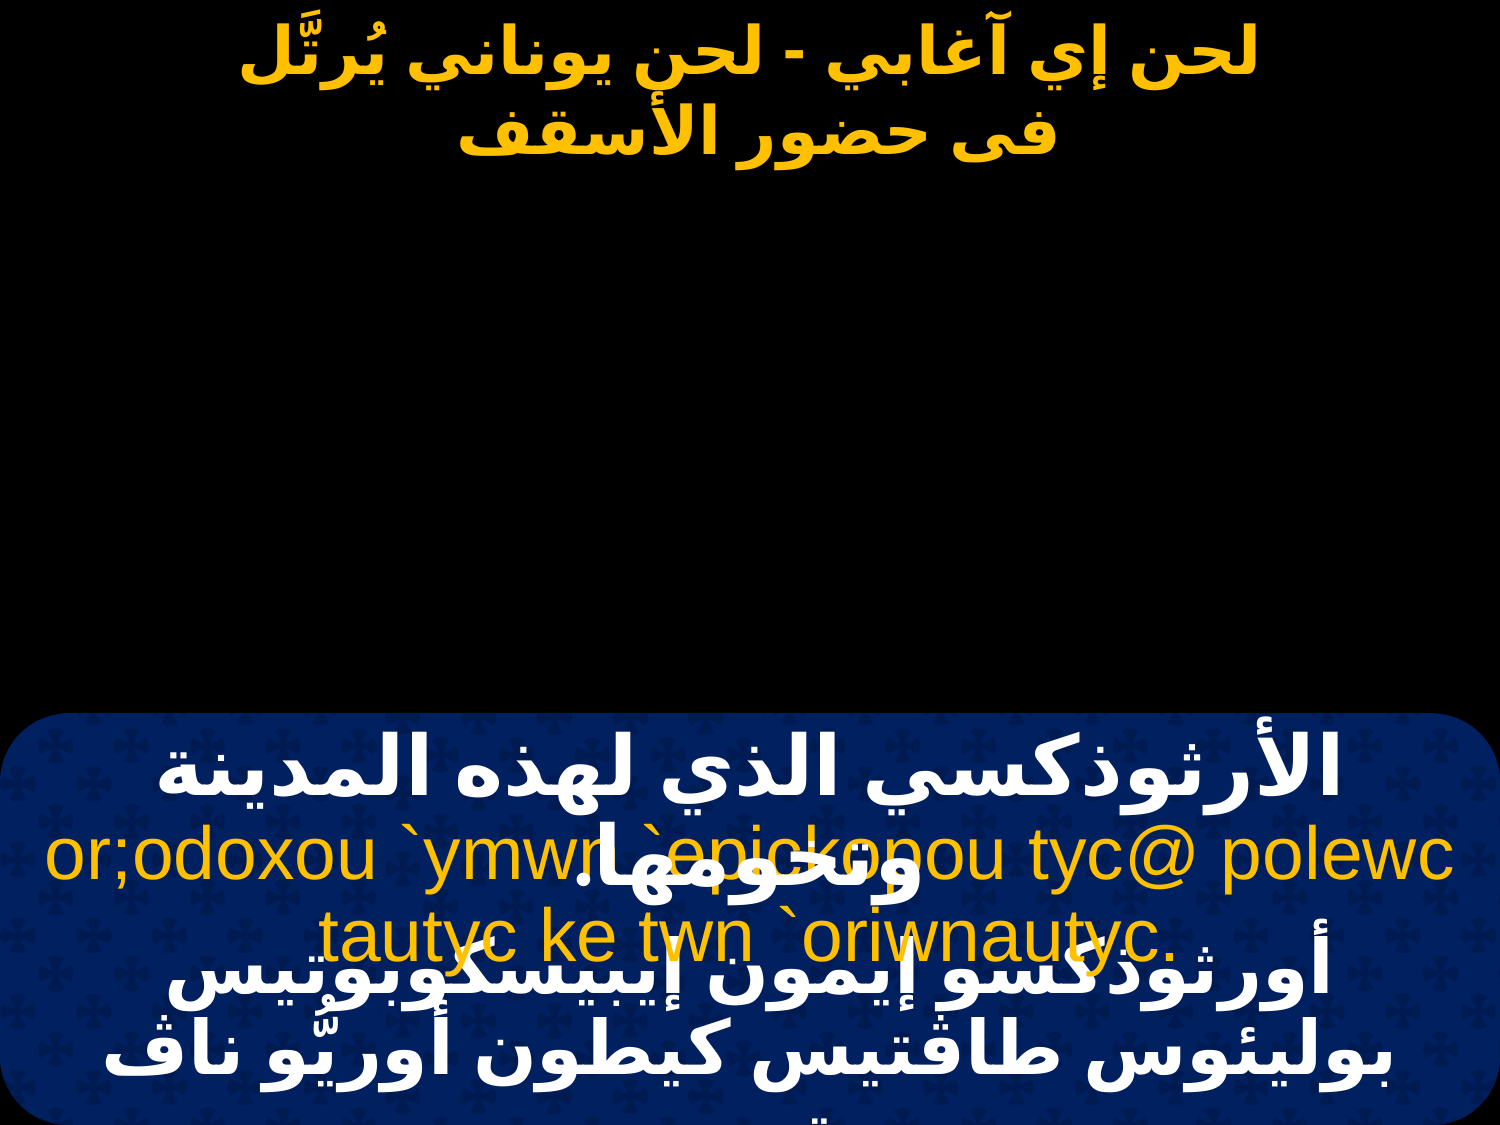

الأرثوذكسي الذي لهذه المدينة وتخومها.
or;odoxou `ymwn `epickopou tyc@ polewc tautyc ke twn `oriwnautyc.
أورثوذكسو إيمون إيبيسكوبوتيس بوليئوس طاڤتيس كيطون أوريُّو ناڤ تيس